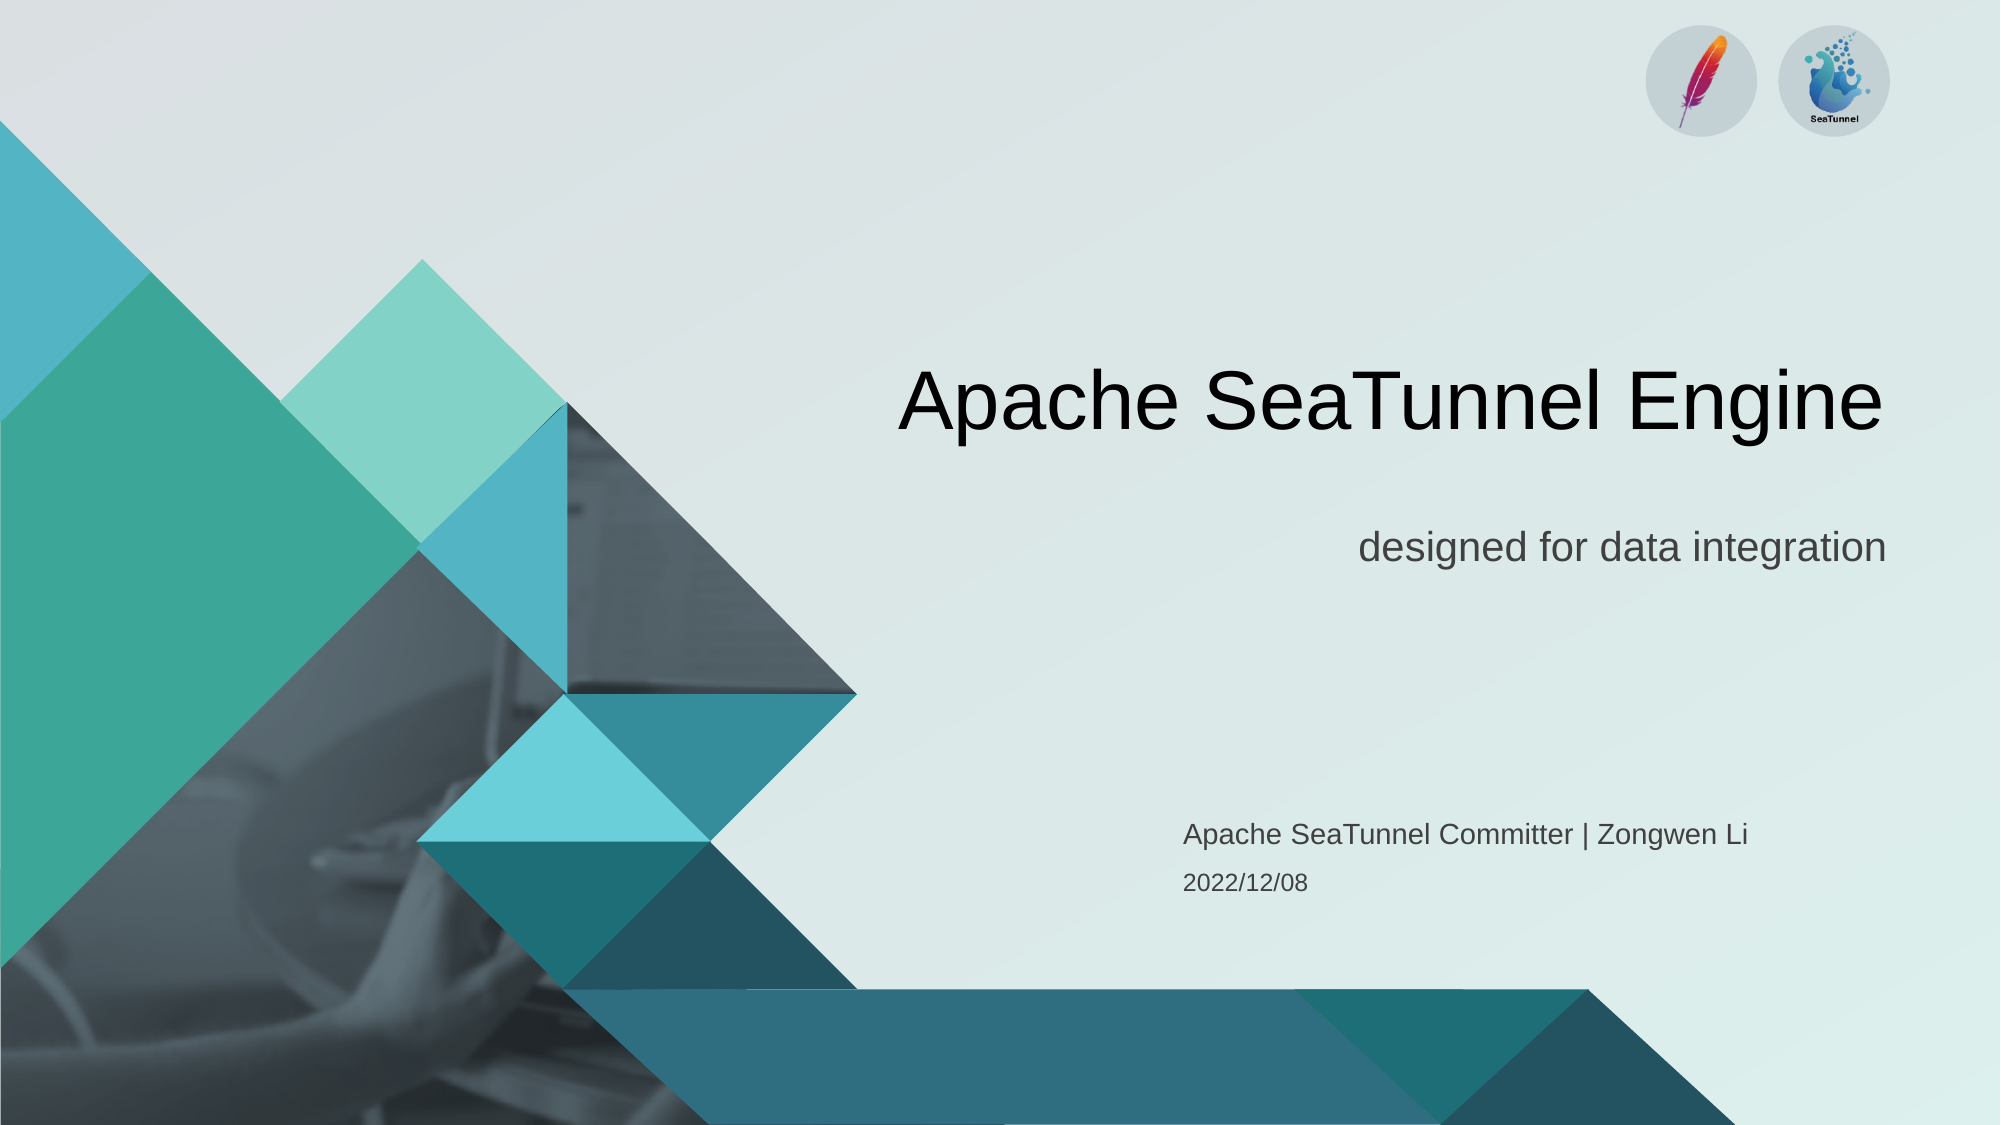

# Apache SeaTunnel Engine
 designed for data integration
Apache SeaTunnel Committer | Zongwen Li
2022/12/08